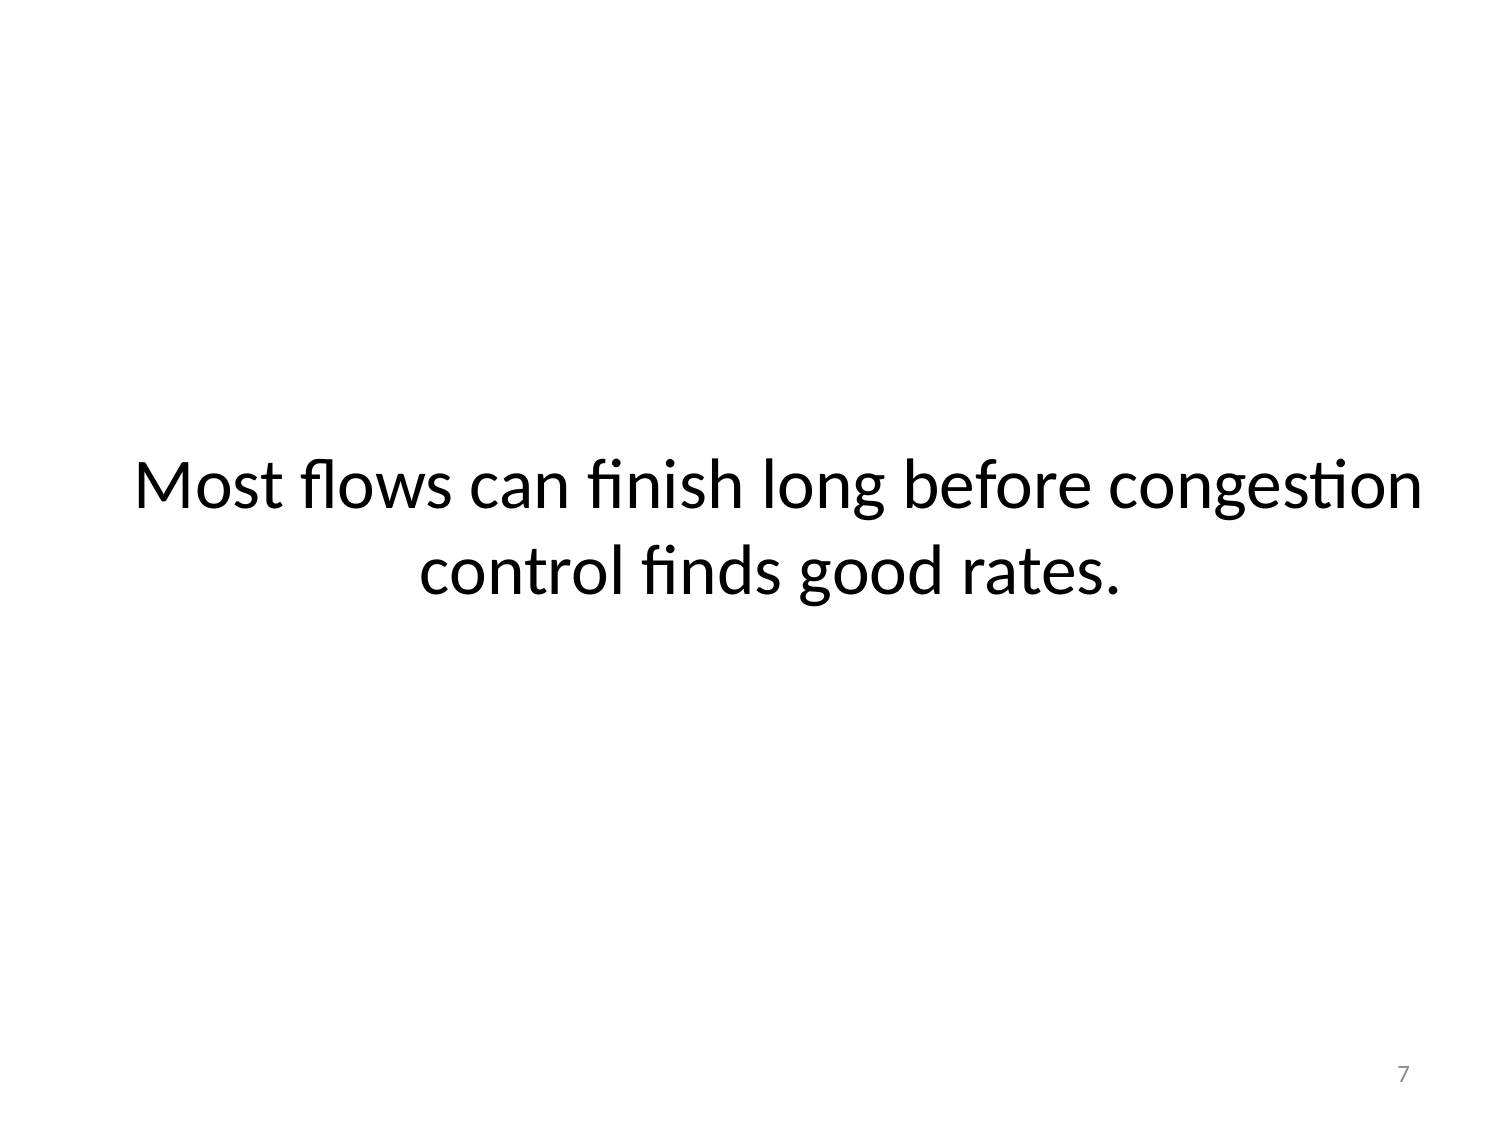

# Most flows can finish long before congestion control finds good rates.
7